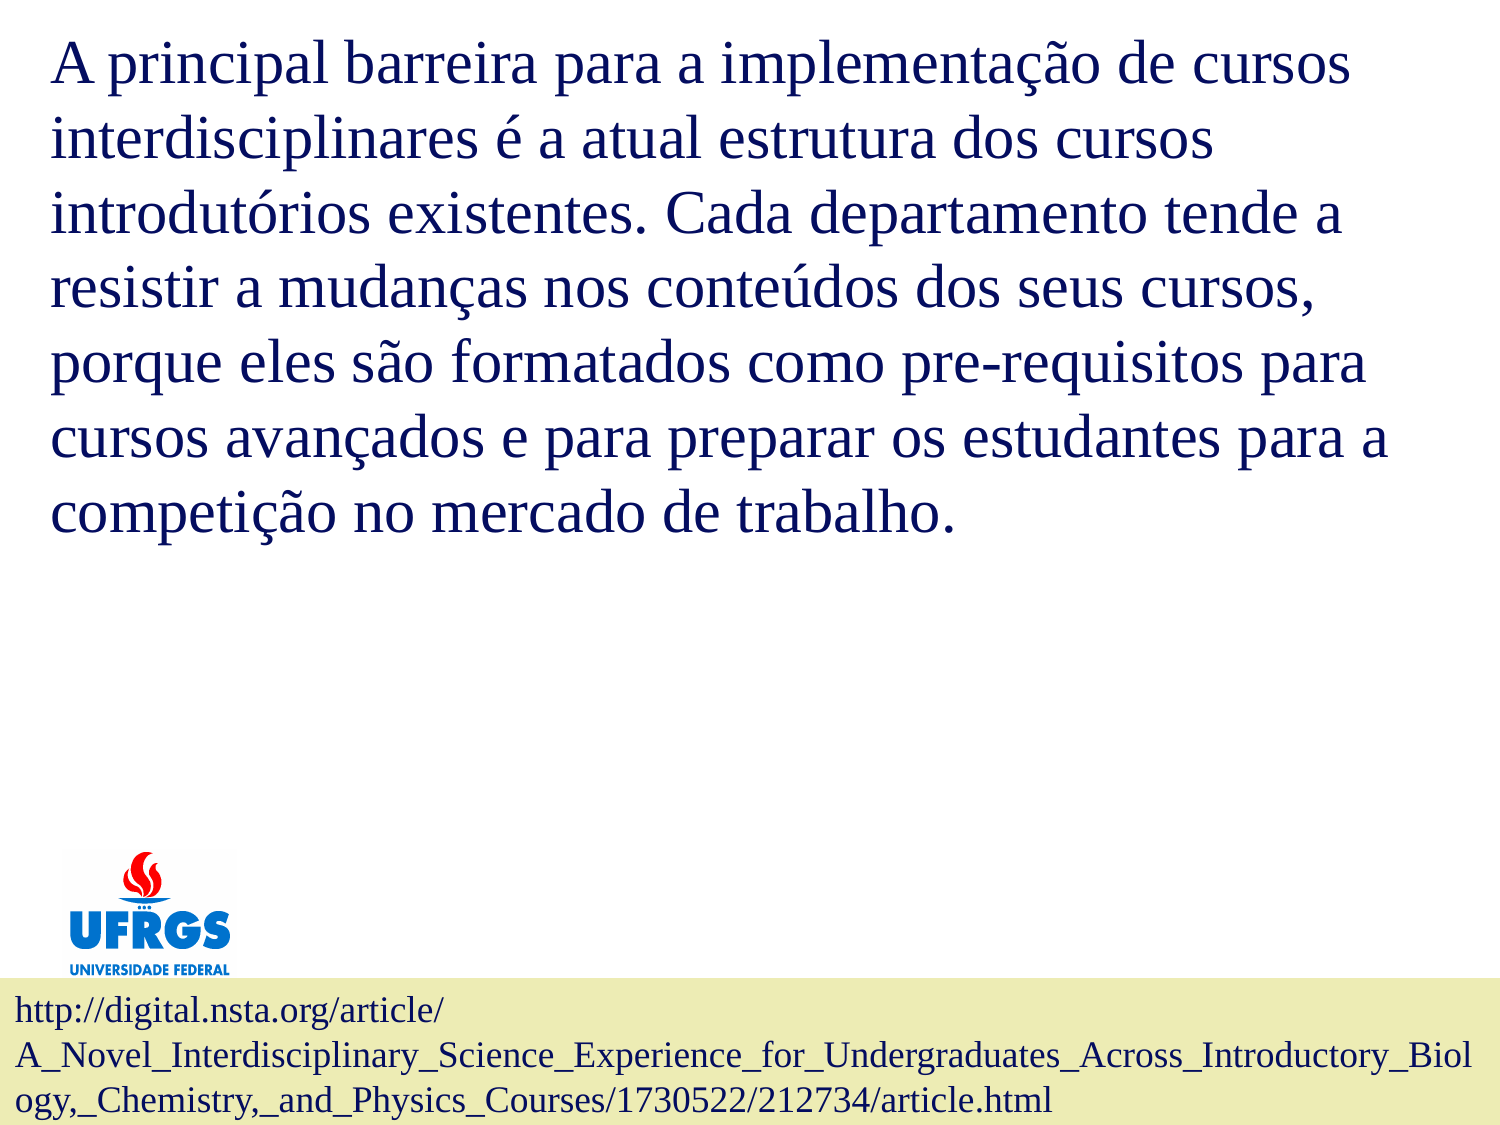

A principal barreira para a implementação de cursos interdisciplinares é a atual estrutura dos cursos introdutórios existentes. Cada departamento tende a resistir a mudanças nos conteúdos dos seus cursos, porque eles são formatados como pre-requisitos para cursos avançados e para preparar os estudantes para a competição no mercado de trabalho.
http://digital.nsta.org/article/A_Novel_Interdisciplinary_Science_Experience_for_Undergraduates_Across_Introductory_Biology,_Chemistry,_and_Physics_Courses/1730522/212734/article.html